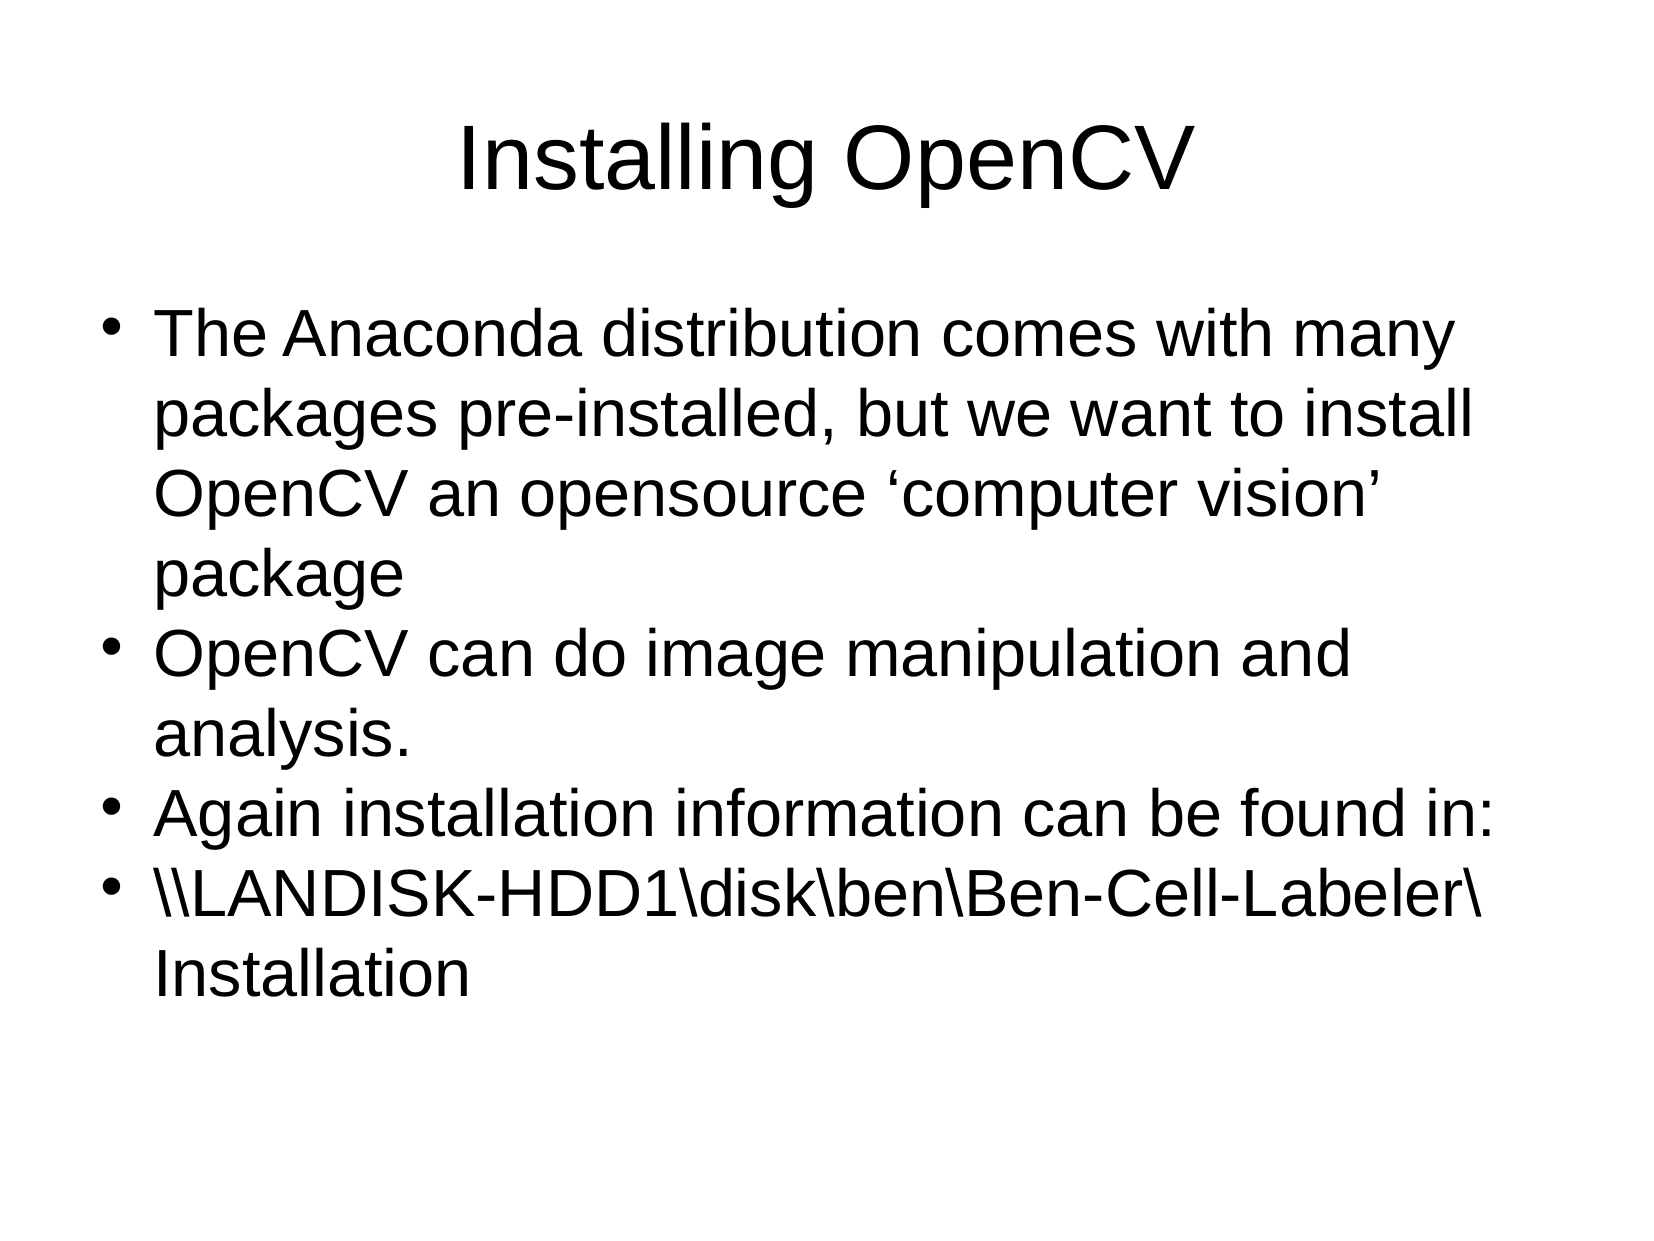

Installing OpenCV
The Anaconda distribution comes with many packages pre-installed, but we want to install OpenCV an opensource ‘computer vision’ package
OpenCV can do image manipulation and analysis.
Again installation information can be found in:
\\LANDISK-HDD1\disk\ben\Ben-Cell-Labeler\Installation